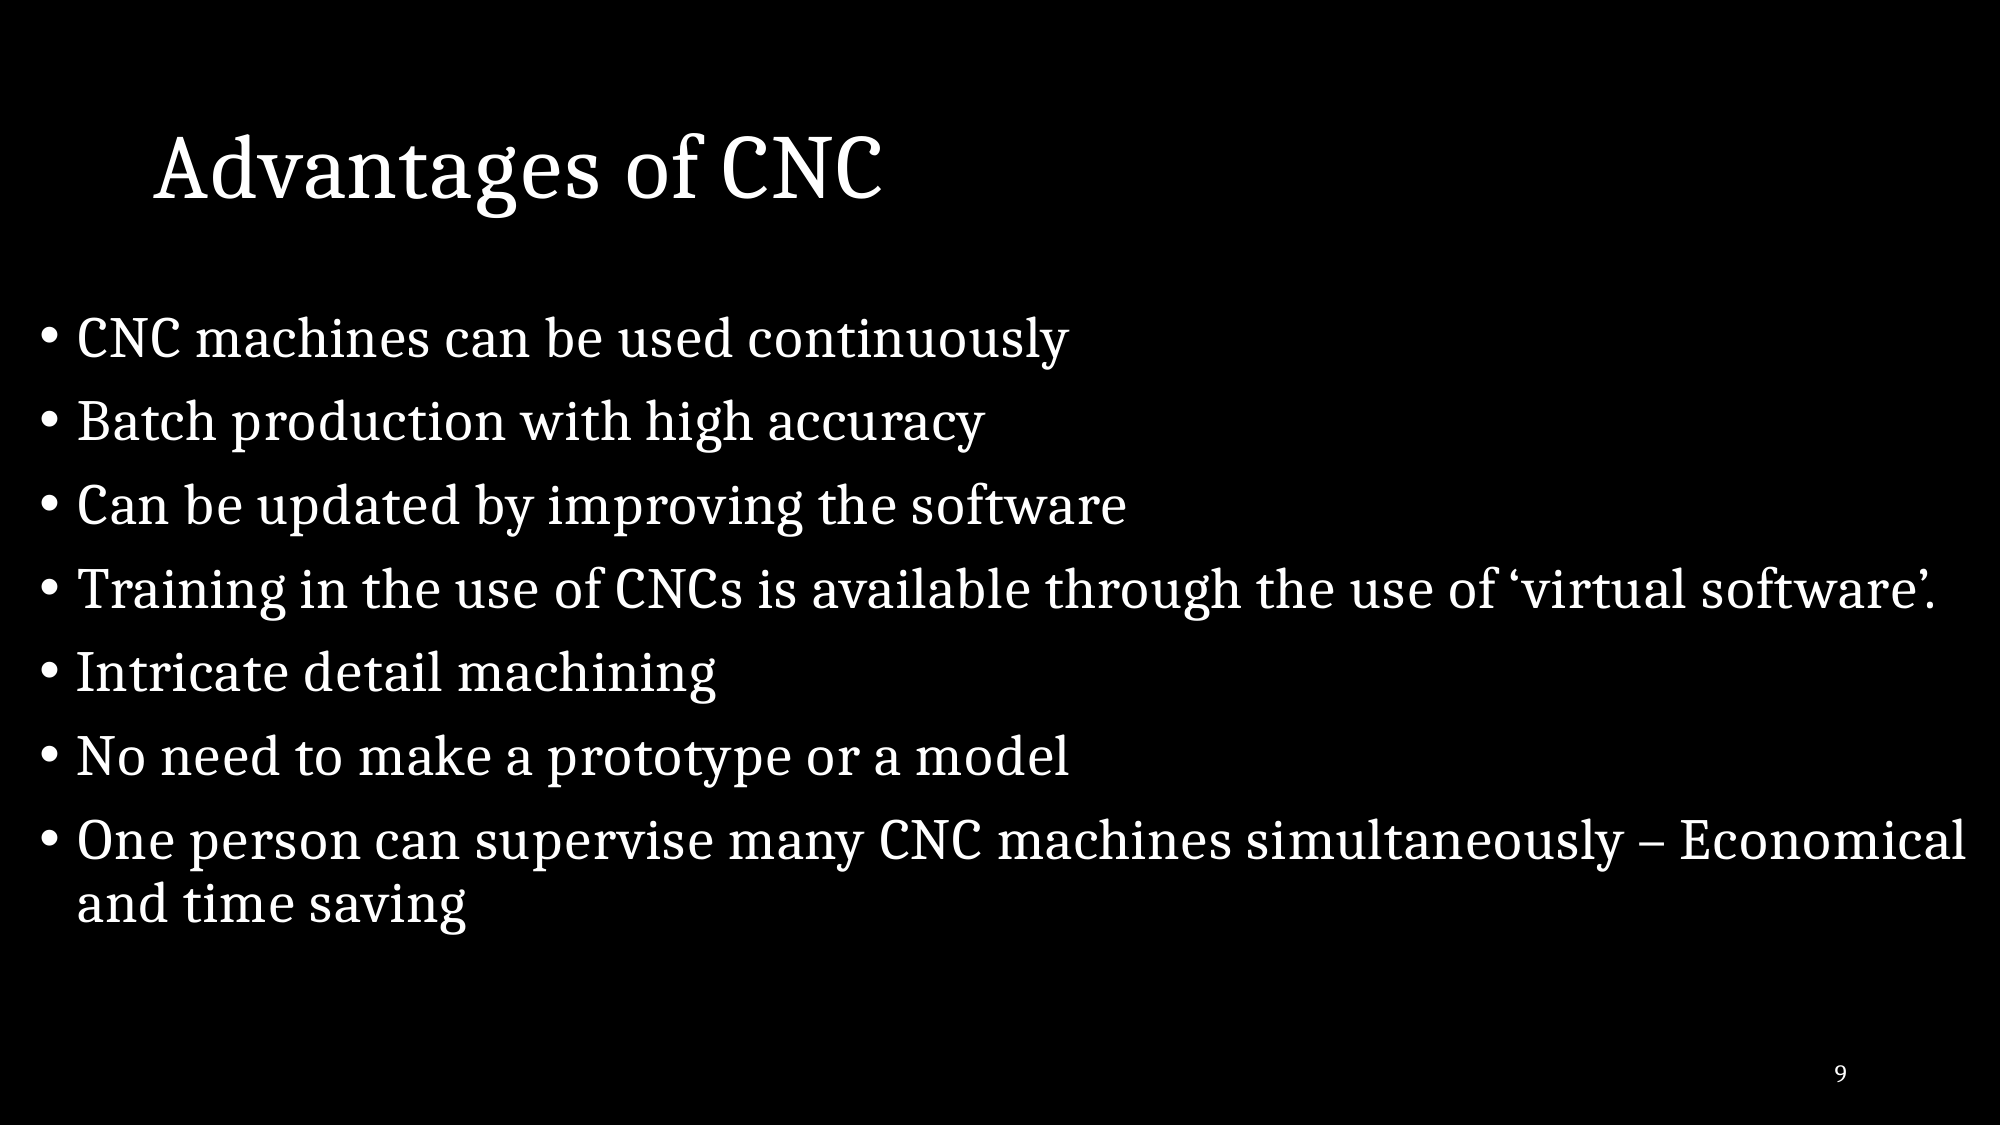

# Advantages of CNC
CNC machines can be used continuously
Batch production with high accuracy
Can be updated by improving the software
Training in the use of CNCs is available through the use of ‘virtual software’.
Intricate detail machining
No need to make a prototype or a model
One person can supervise many CNC machines simultaneously – Economical and time saving
9